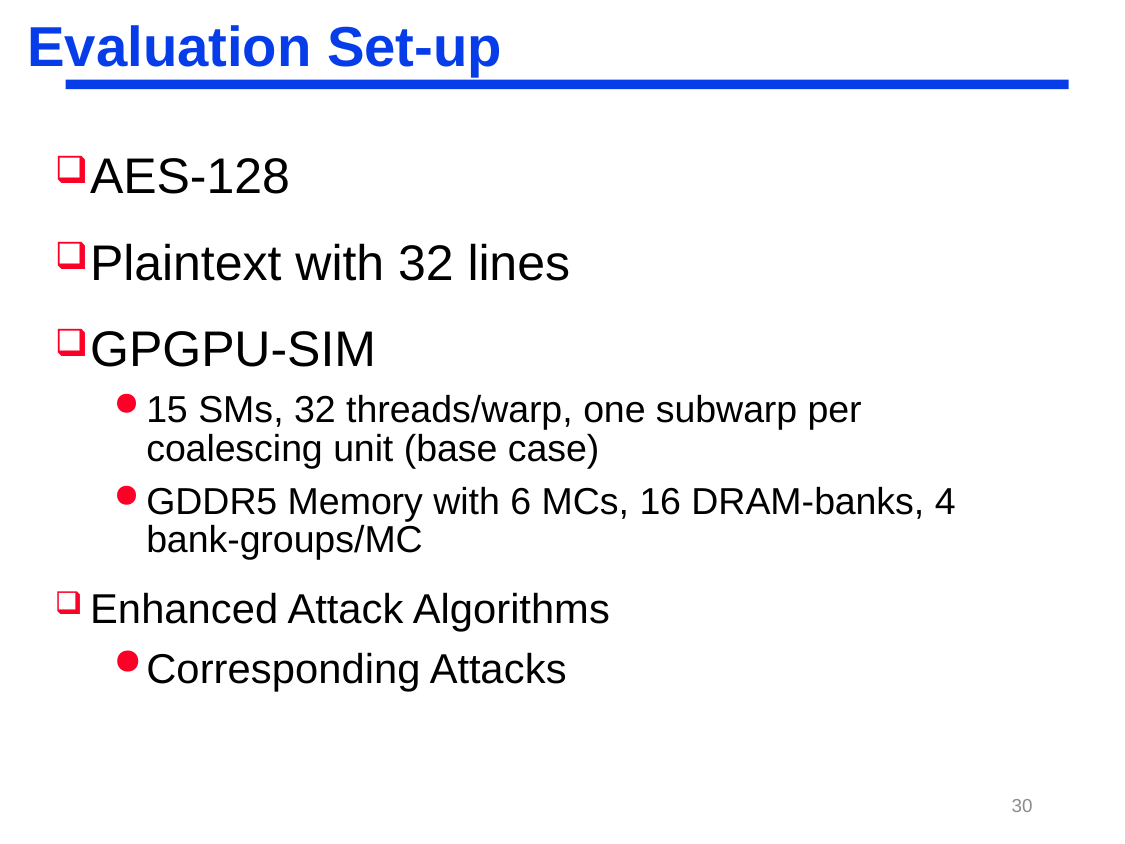

# Evaluation Set-up
AES-128
Plaintext with 32 lines
GPGPU-SIM
15 SMs, 32 threads/warp, one subwarp per coalescing unit (base case)
GDDR5 Memory with 6 MCs, 16 DRAM-banks, 4 bank-groups/MC
Enhanced Attack Algorithms
Corresponding Attacks
30